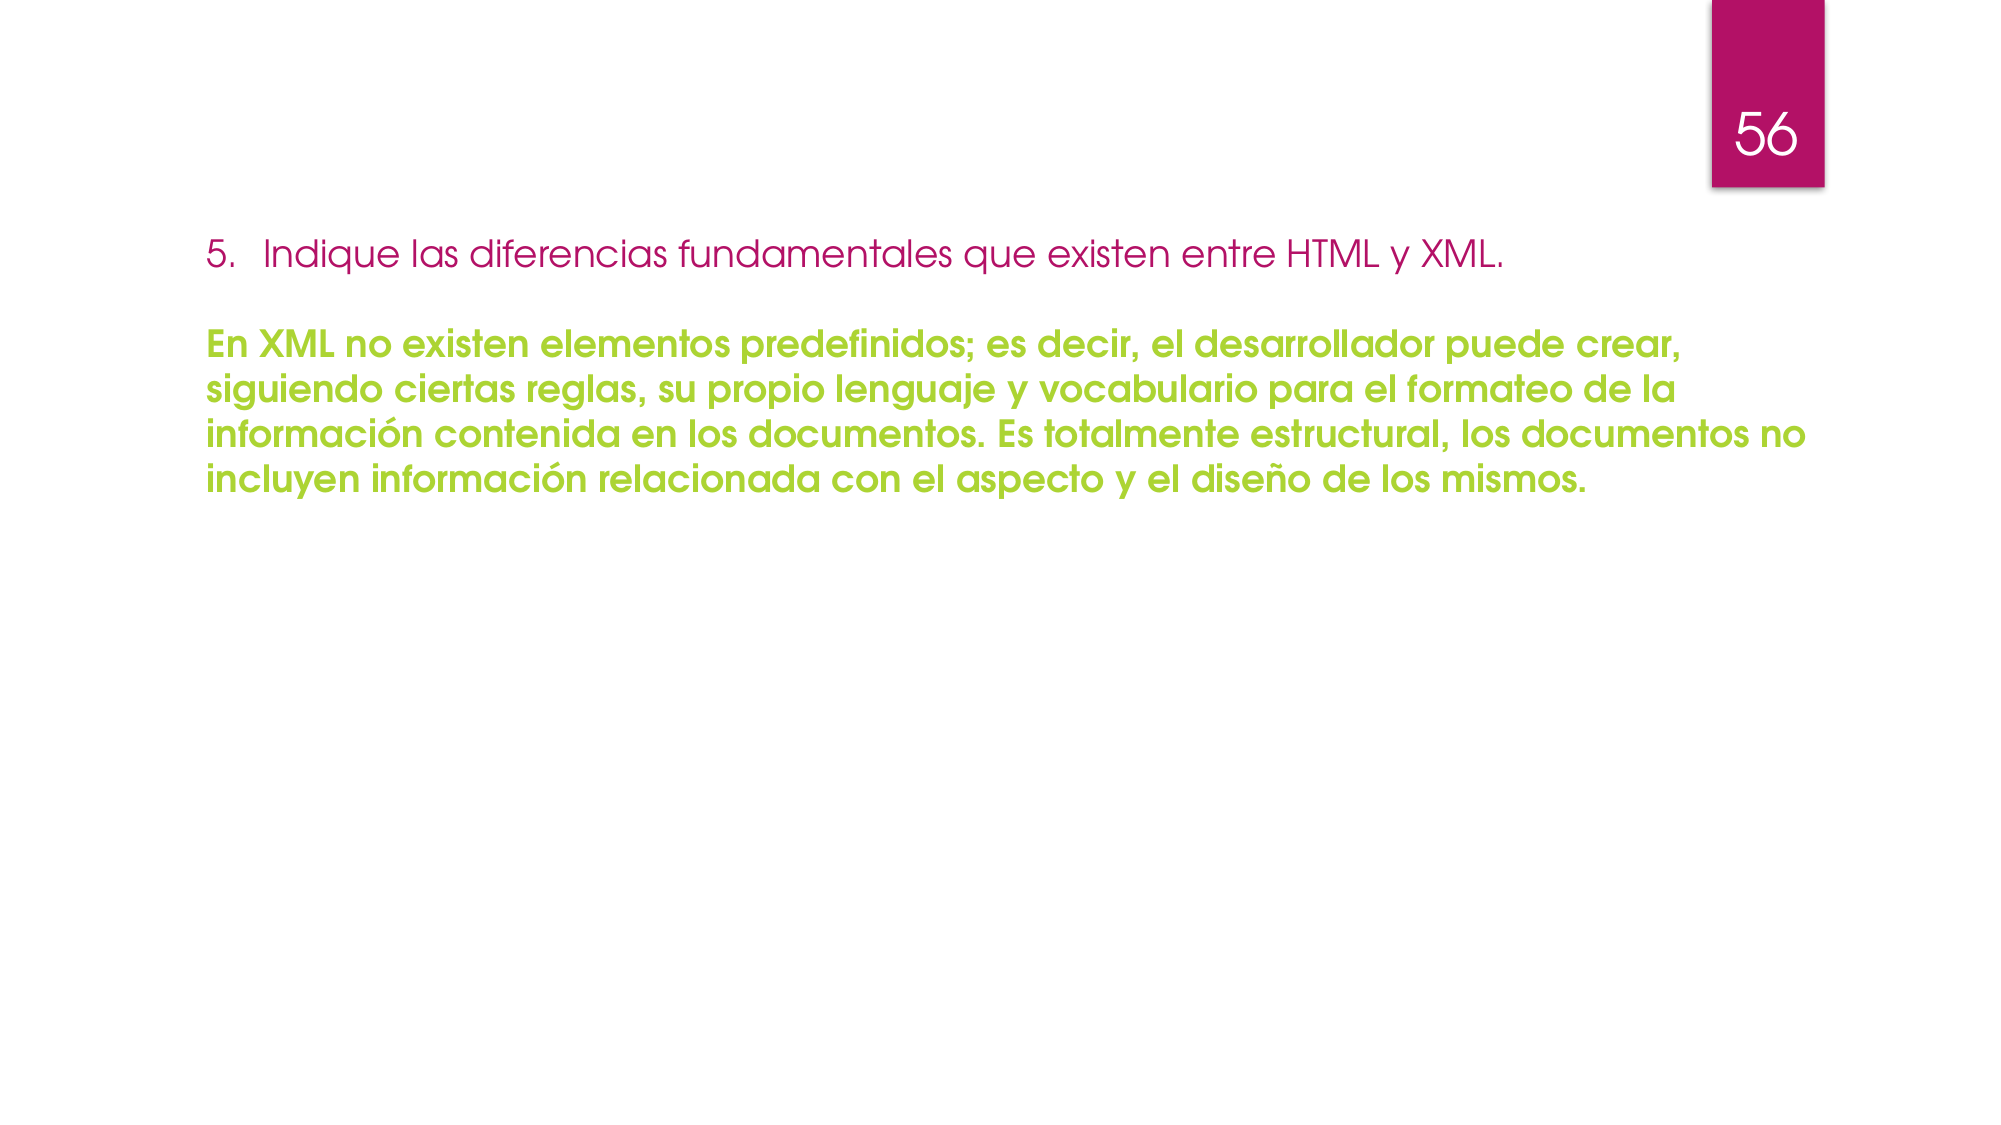

56
Indique las diferencias fundamentales que existen entre HTML y XML.

En XML no existen elementos predefinidos; es decir, el desarrollador puede crear, siguiendo ciertas reglas, su propio lenguaje y vocabulario para el formateo de la información contenida en los documentos. Es totalmente estructural, los documentos no incluyen información relacionada con el aspecto y el diseño de los mismos.